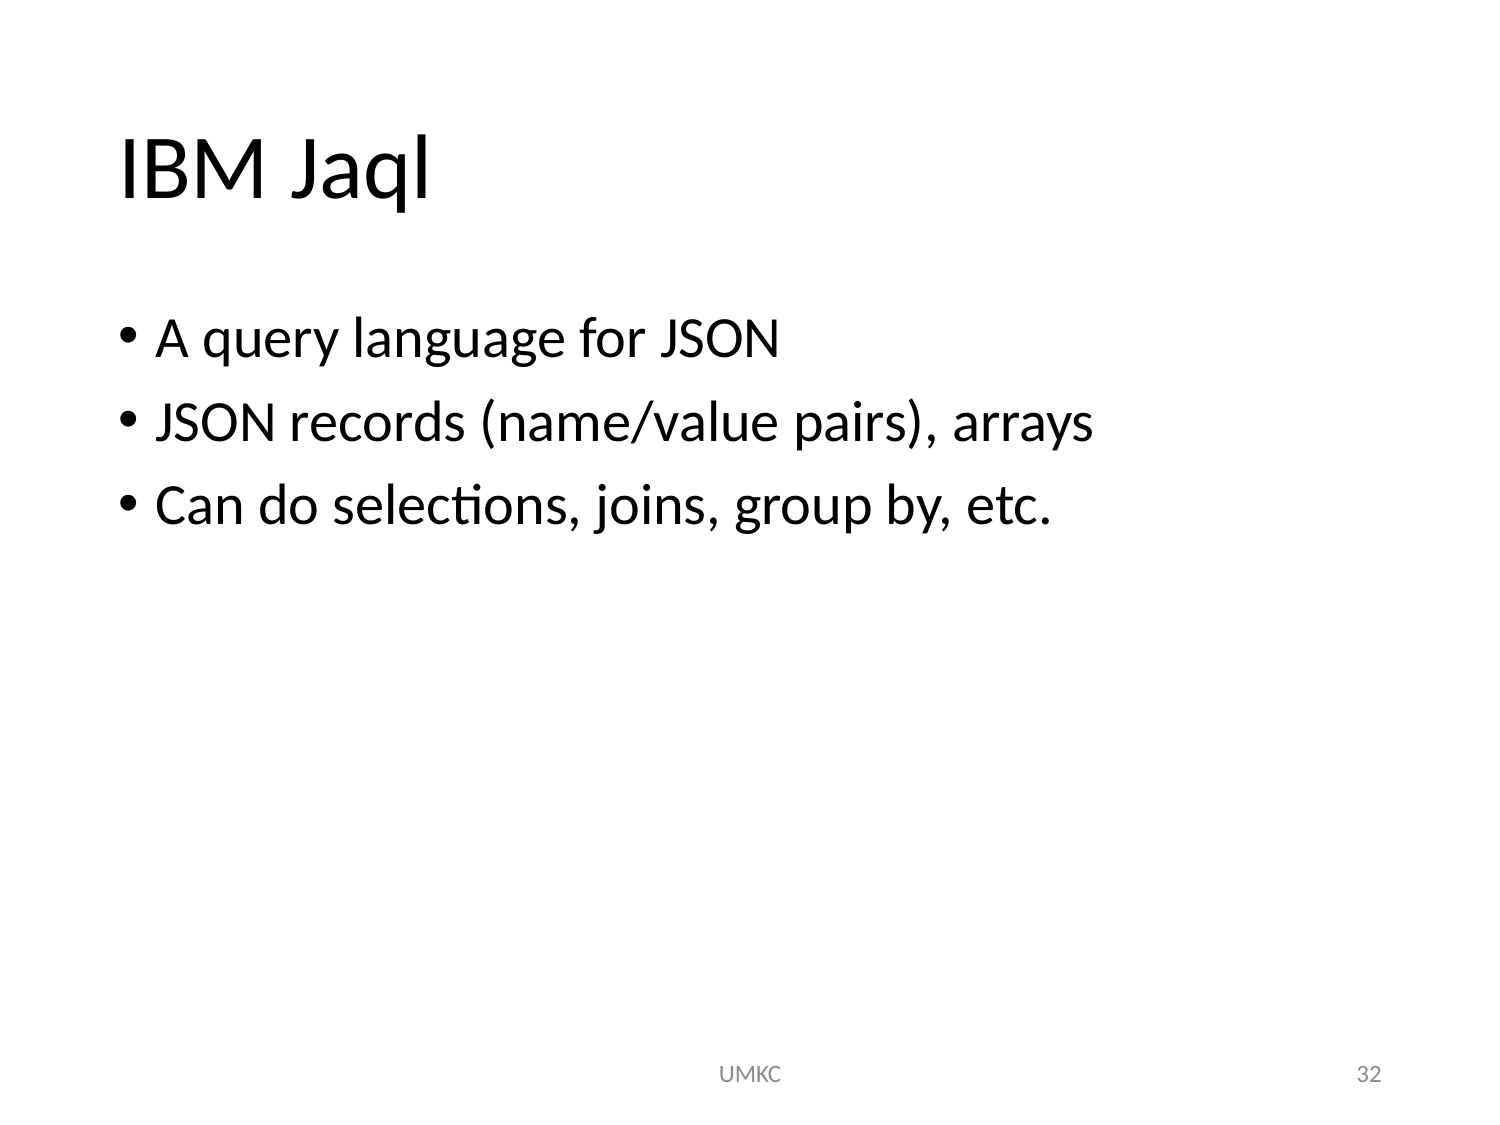

# IBM Jaql
A query language for JSON
JSON records (name/value pairs), arrays
Can do selections, joins, group by, etc.
UMKC
32